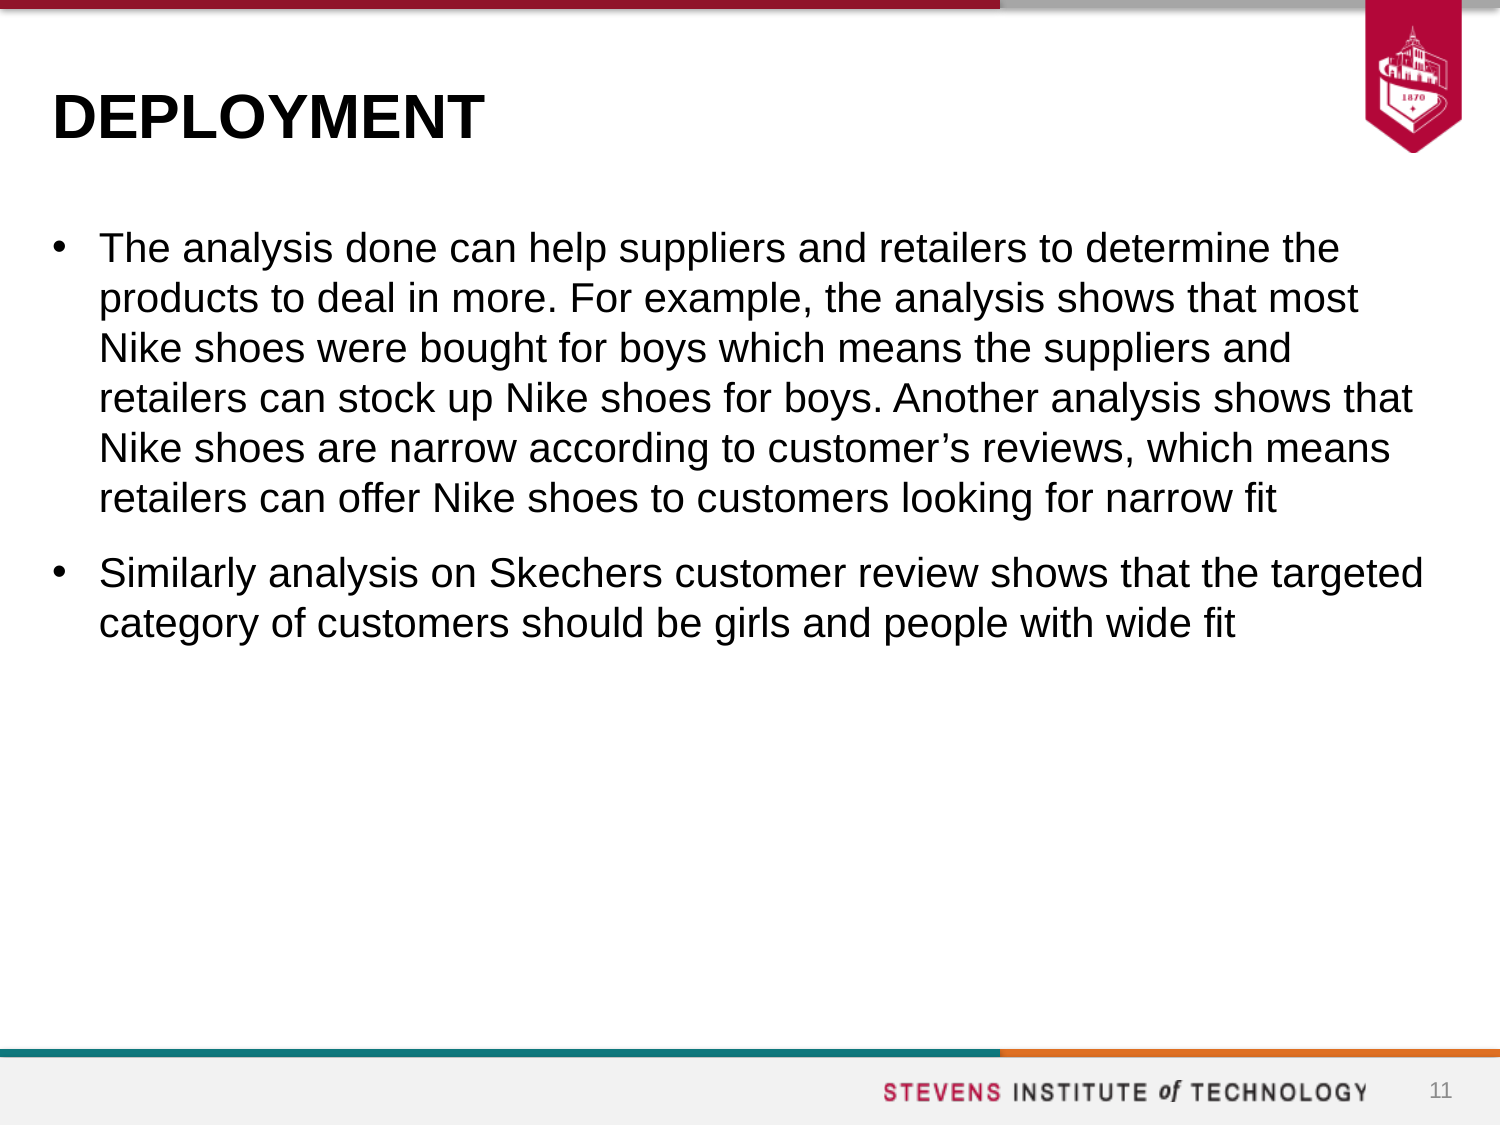

# DEPLOYMENT
The analysis done can help suppliers and retailers to determine the products to deal in more. For example, the analysis shows that most Nike shoes were bought for boys which means the suppliers and retailers can stock up Nike shoes for boys. Another analysis shows that Nike shoes are narrow according to customer’s reviews, which means retailers can offer Nike shoes to customers looking for narrow fit
Similarly analysis on Skechers customer review shows that the targeted category of customers should be girls and people with wide fit
11